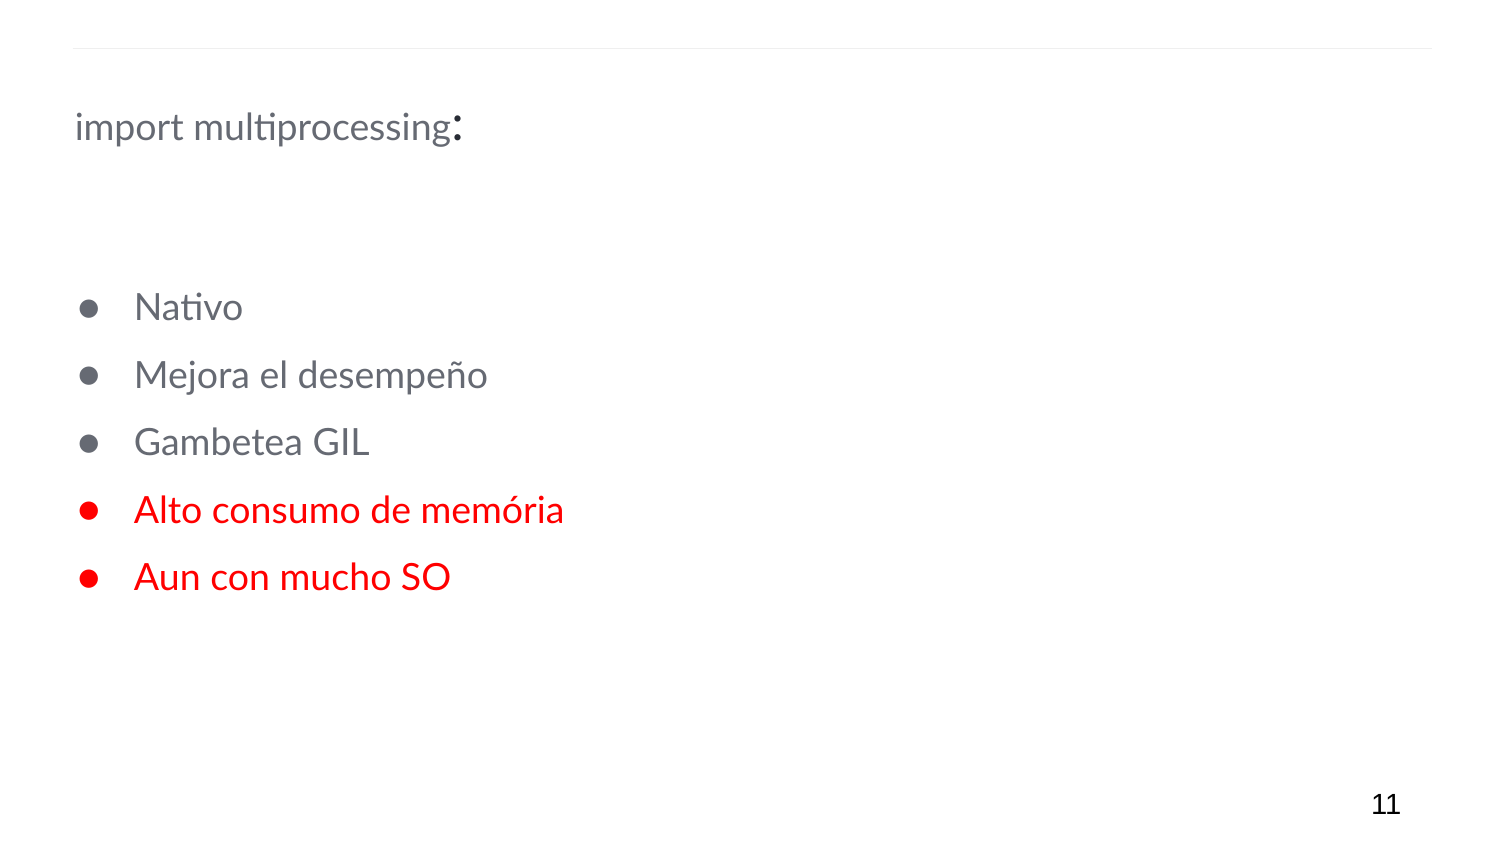

import multiprocessing:
Nativo
Mejora el desempeño
Gambetea GIL
Alto consumo de memória
Aun con mucho SO

11